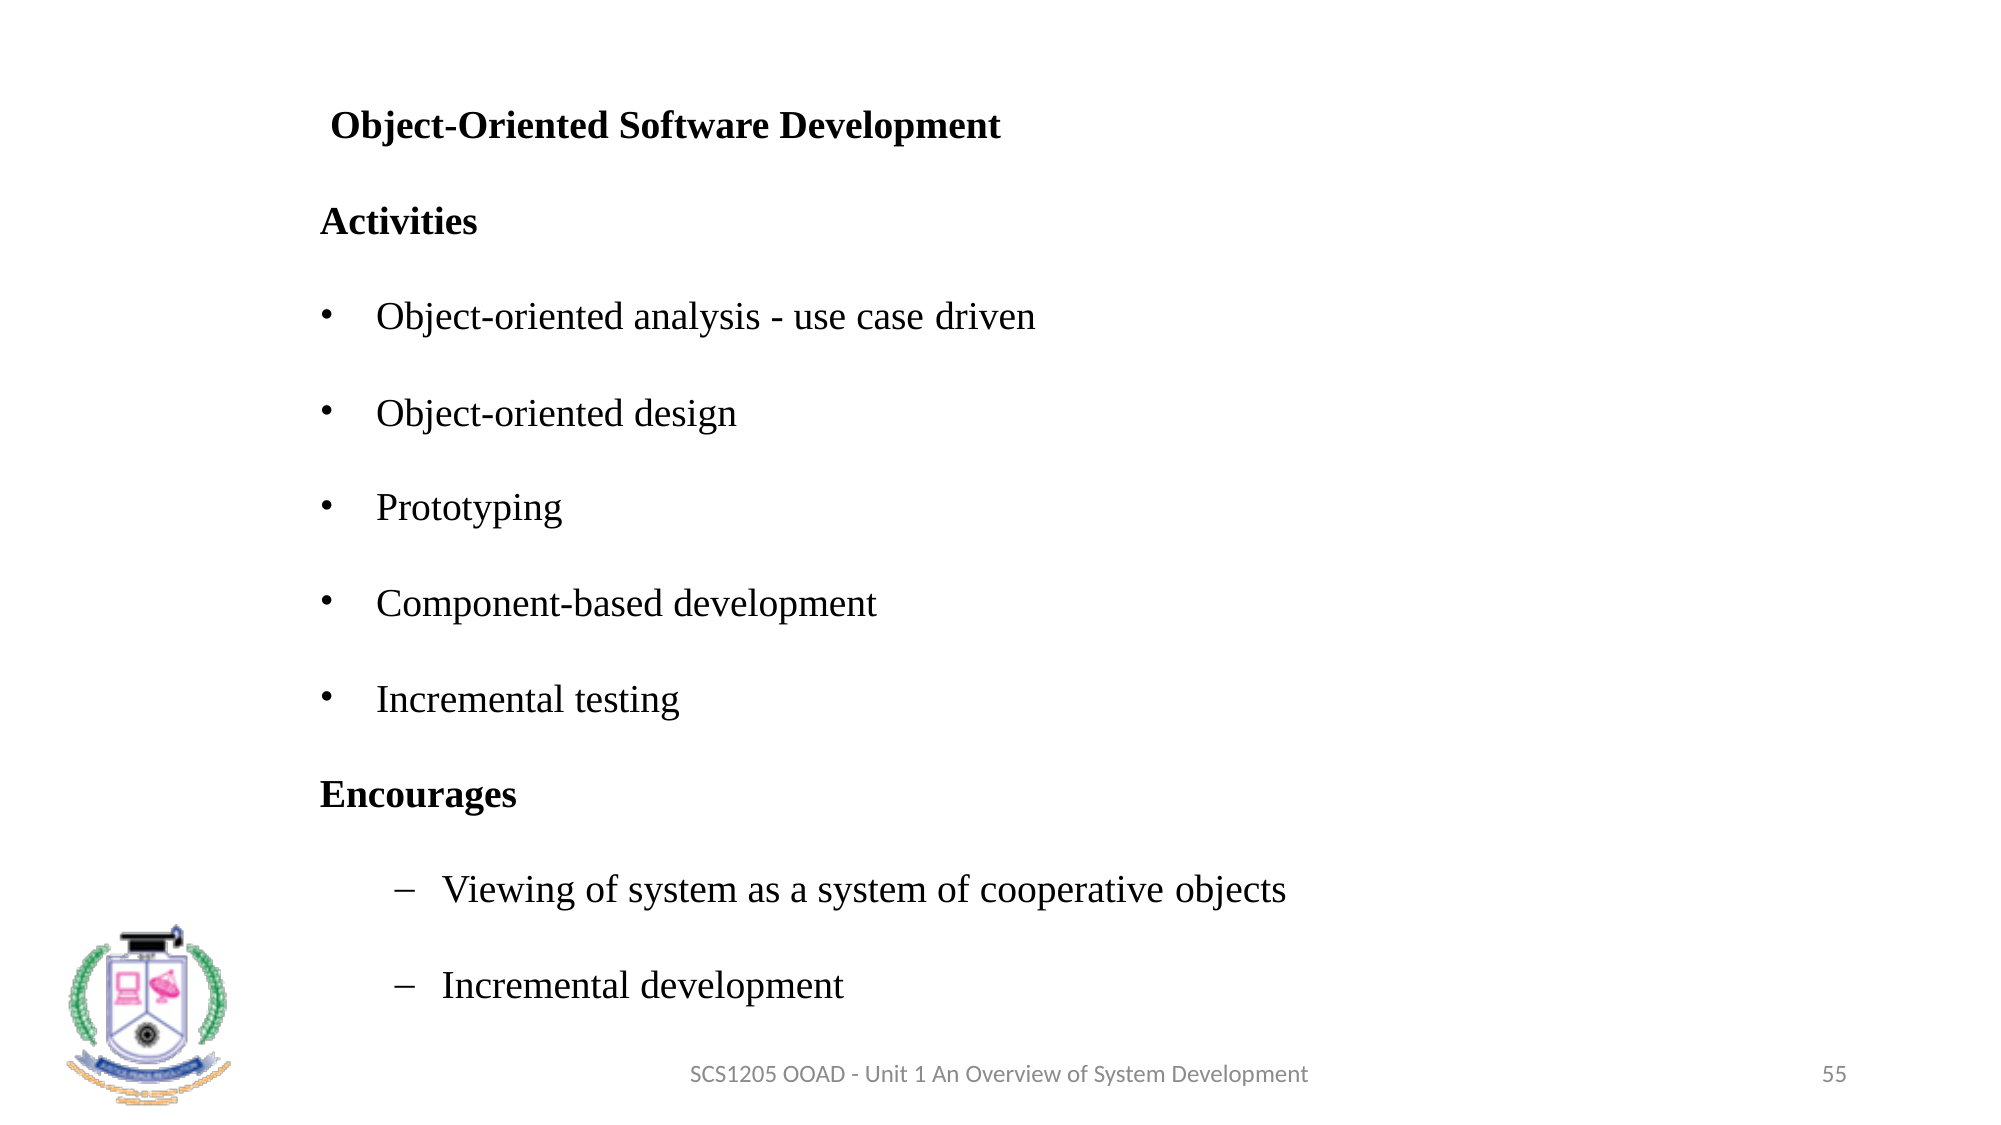

Object-Oriented Software Development

Activities

Object-oriented analysis - use case driven

Object-oriented design

Prototyping

Component-based development

Incremental testing

Encourages

Viewing of system as a system of cooperative objects

Incremental development
SCS1205 OOAD - Unit 1 An Overview of System Development
55